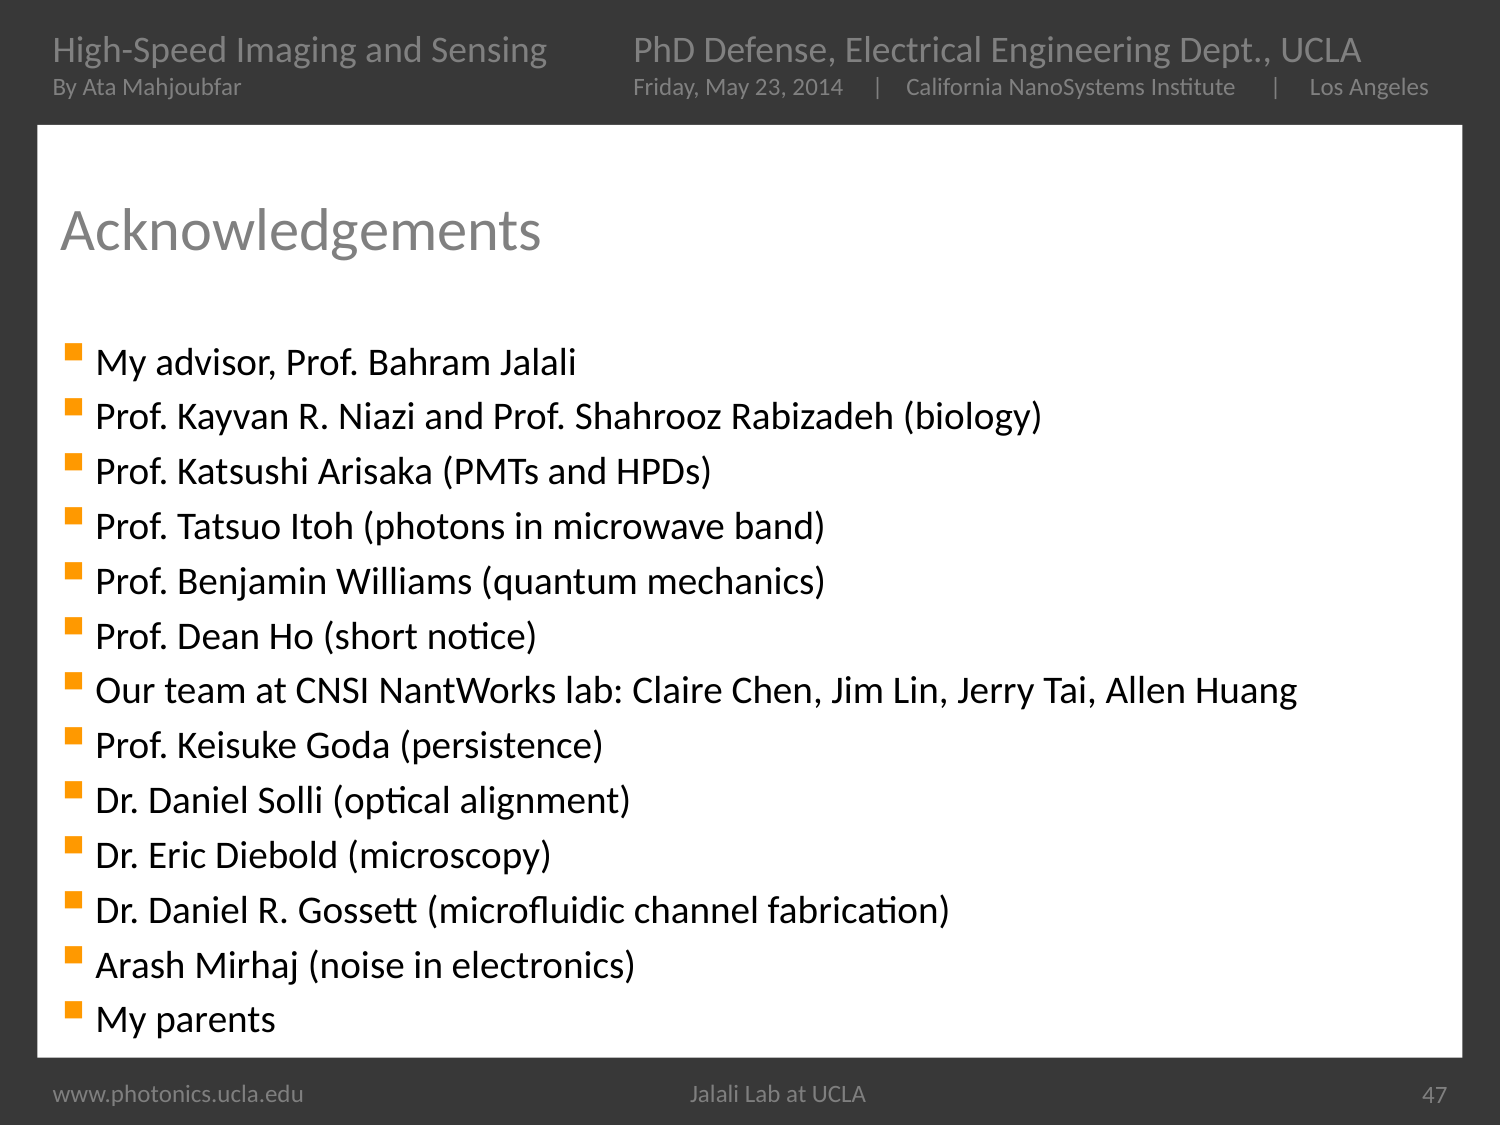

# Acknowledgements
My advisor, Prof. Bahram Jalali
Prof. Kayvan R. Niazi and Prof. Shahrooz Rabizadeh (biology)
Prof. Katsushi Arisaka (PMTs and HPDs)
Prof. Tatsuo Itoh (photons in microwave band)
Prof. Benjamin Williams (quantum mechanics)
Prof. Dean Ho (short notice)
Our team at CNSI NantWorks lab: Claire Chen, Jim Lin, Jerry Tai, Allen Huang
Prof. Keisuke Goda (persistence)
Dr. Daniel Solli (optical alignment)
Dr. Eric Diebold (microscopy)
Dr. Daniel R. Gossett (microfluidic channel fabrication)
Arash Mirhaj (noise in electronics)
My parents

47